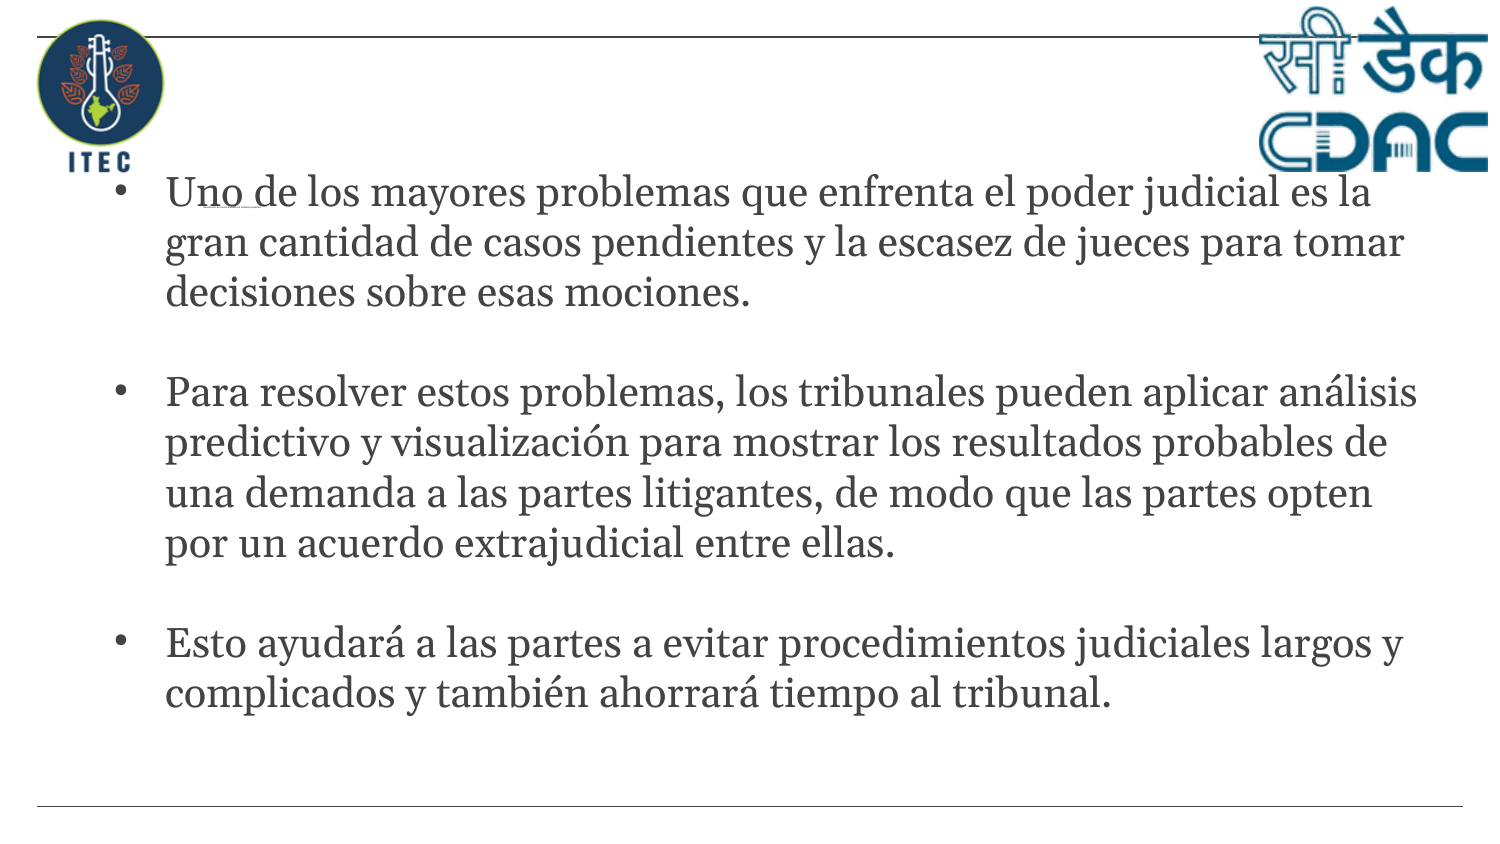

# Resolución de casos basada en análisis predictivo
Uno de los mayores problemas que enfrenta el poder judicial es la gran cantidad de casos pendientes y la escasez de jueces para tomar decisiones sobre esas mociones.

Para resolver estos problemas, los tribunales pueden aplicar análisis predictivo y visualización para mostrar los resultados probables de una demanda a las partes litigantes, de modo que las partes opten por un acuerdo extrajudicial entre ellas.

Esto ayudará a las partes a evitar procedimientos judiciales largos y complicados y también ahorrará tiempo al tribunal.